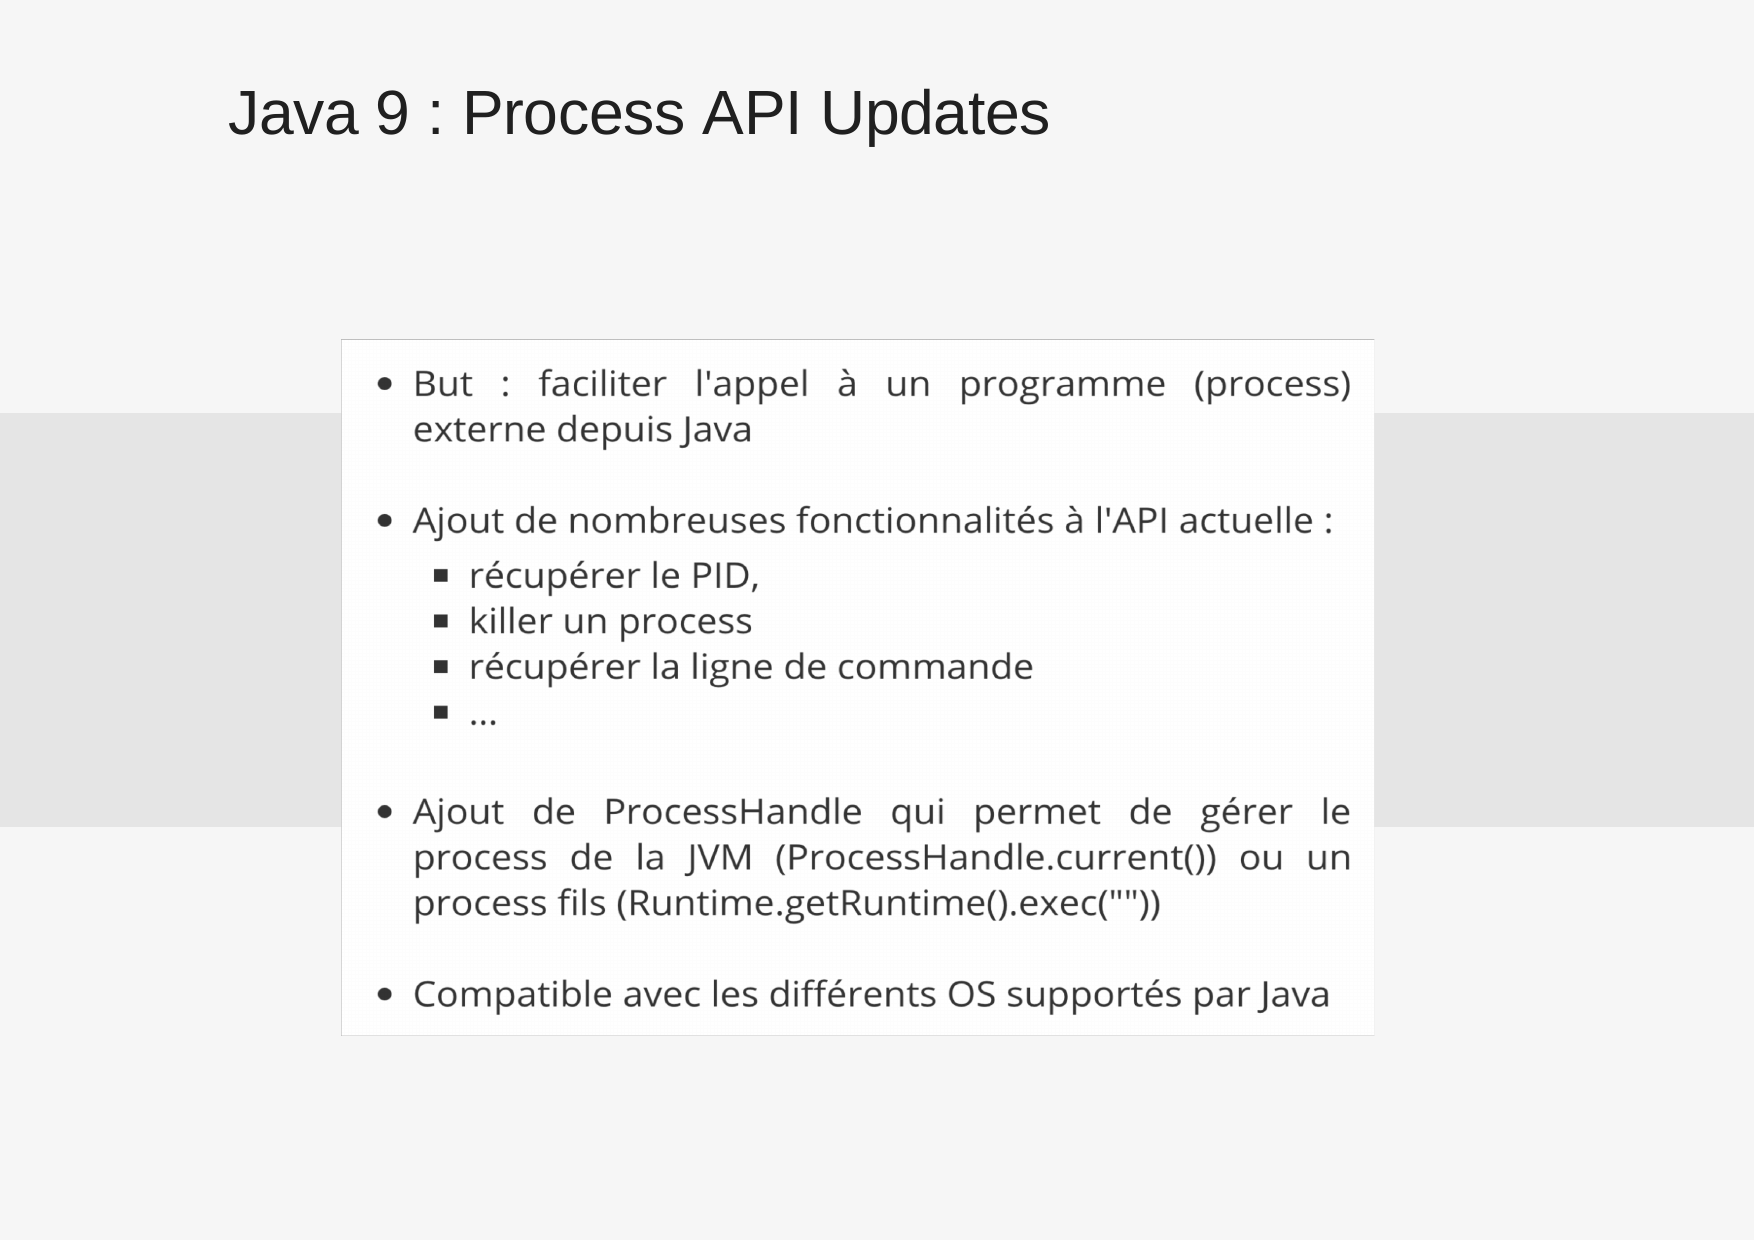

# Java 9 : Process API Updates